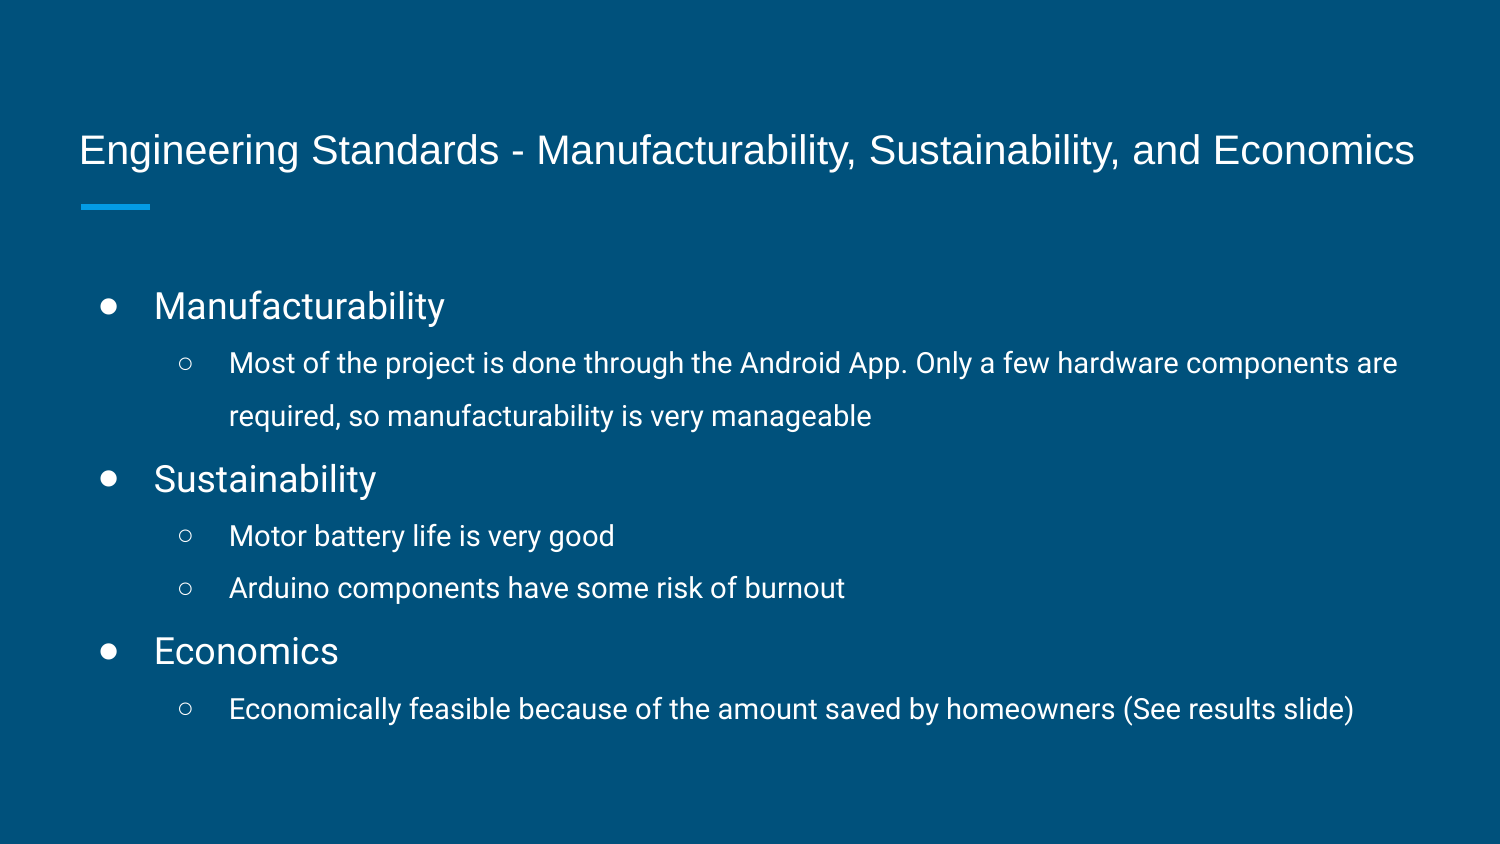

# Engineering Standards - Manufacturability, Sustainability, and Economics
Manufacturability
Most of the project is done through the Android App. Only a few hardware components are required, so manufacturability is very manageable
Sustainability
Motor battery life is very good
Arduino components have some risk of burnout
Economics
Economically feasible because of the amount saved by homeowners (See results slide)